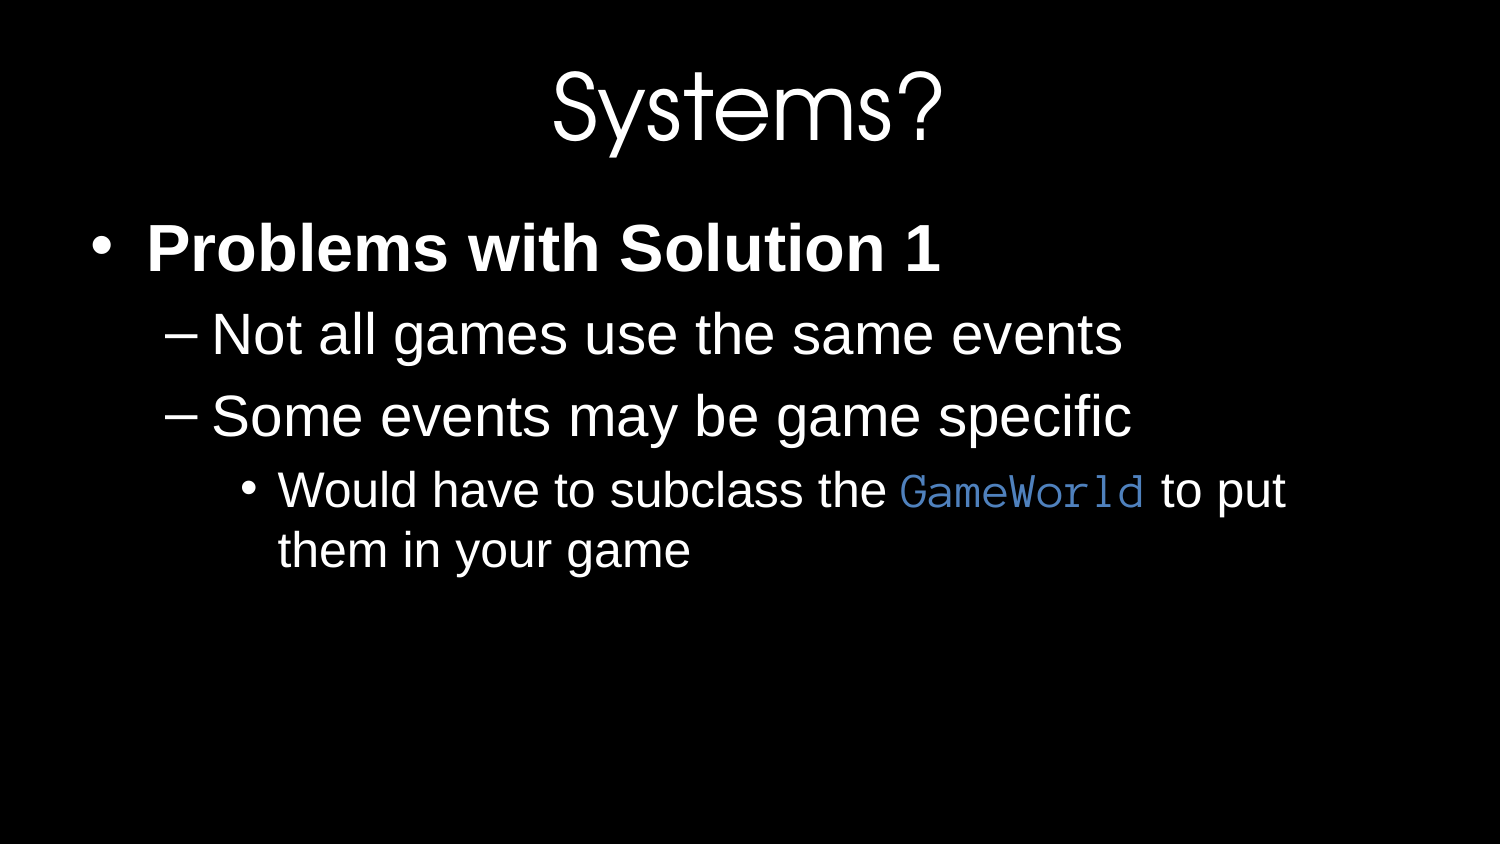

# Systems?
Problems with Solution 1
Not all games use the same events
Some events may be game specific
Would have to subclass the GameWorld to put them in your game